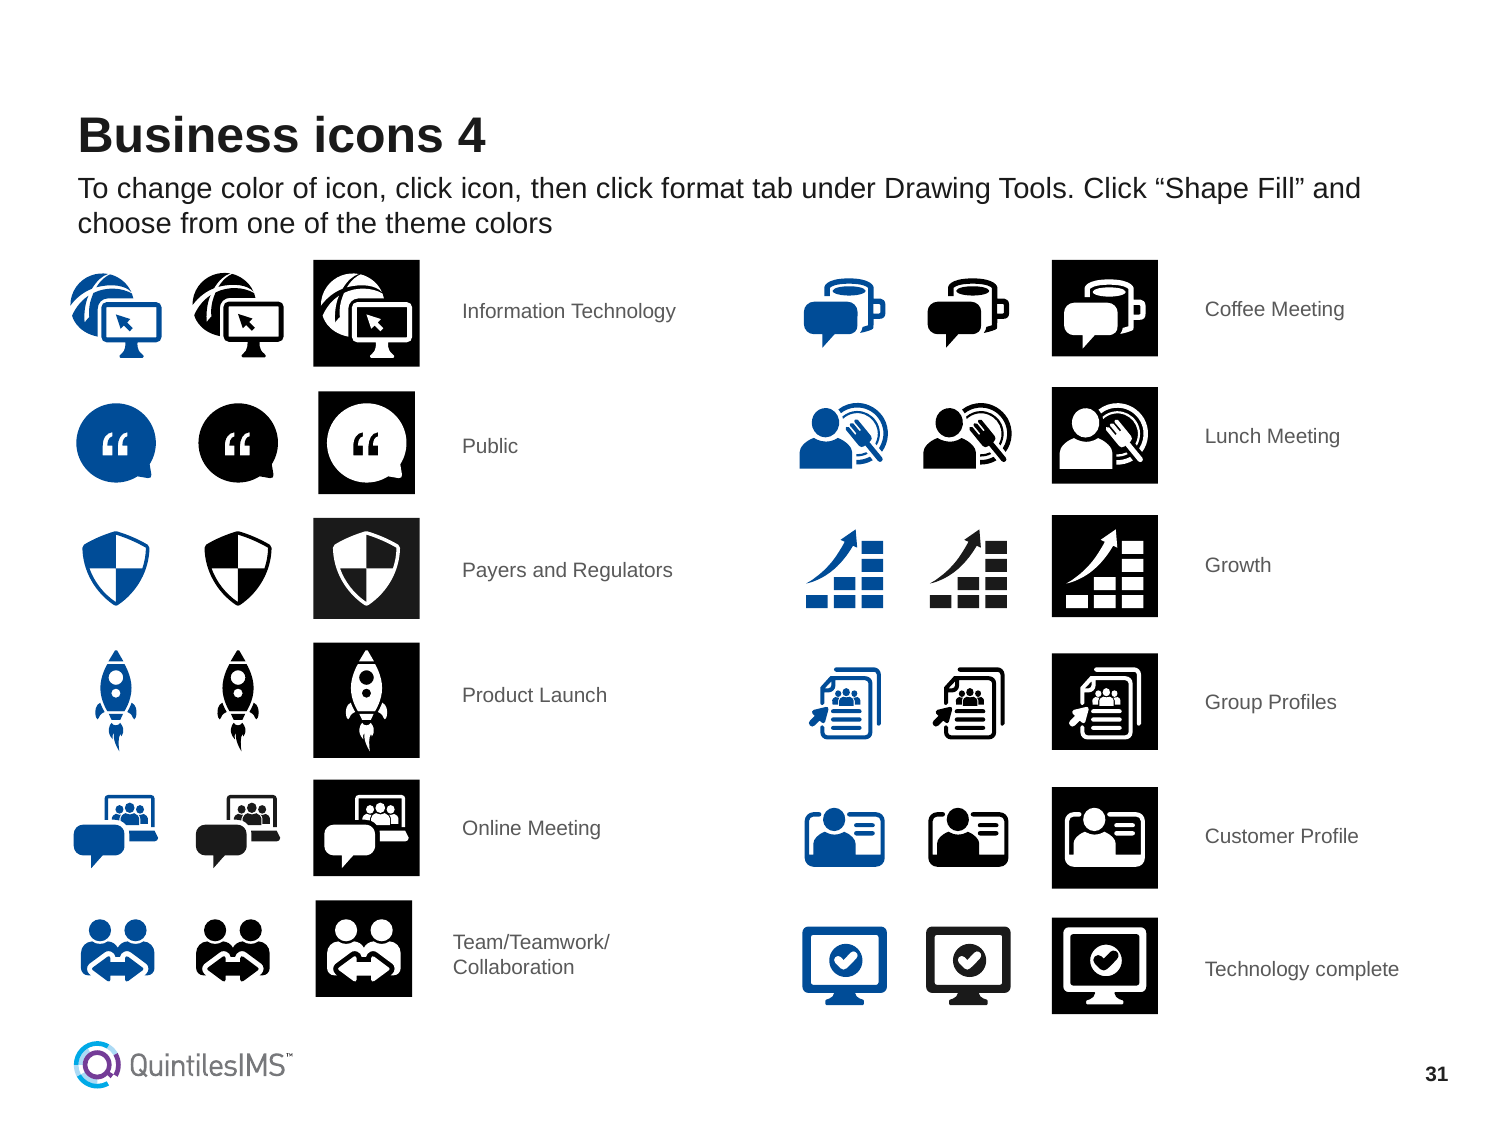

# Business icons 4
To change color of icon, click icon, then click format tab under Drawing Tools. Click “Shape Fill” and choose from one of the theme colors

Coffee Meeting
Information Technology

Lunch Meeting
Public

Growth
Payers and Regulators

Product Launch
Group Profiles

Online Meeting

Customer Profile

Team/Teamwork/
Collaboration

Technology complete